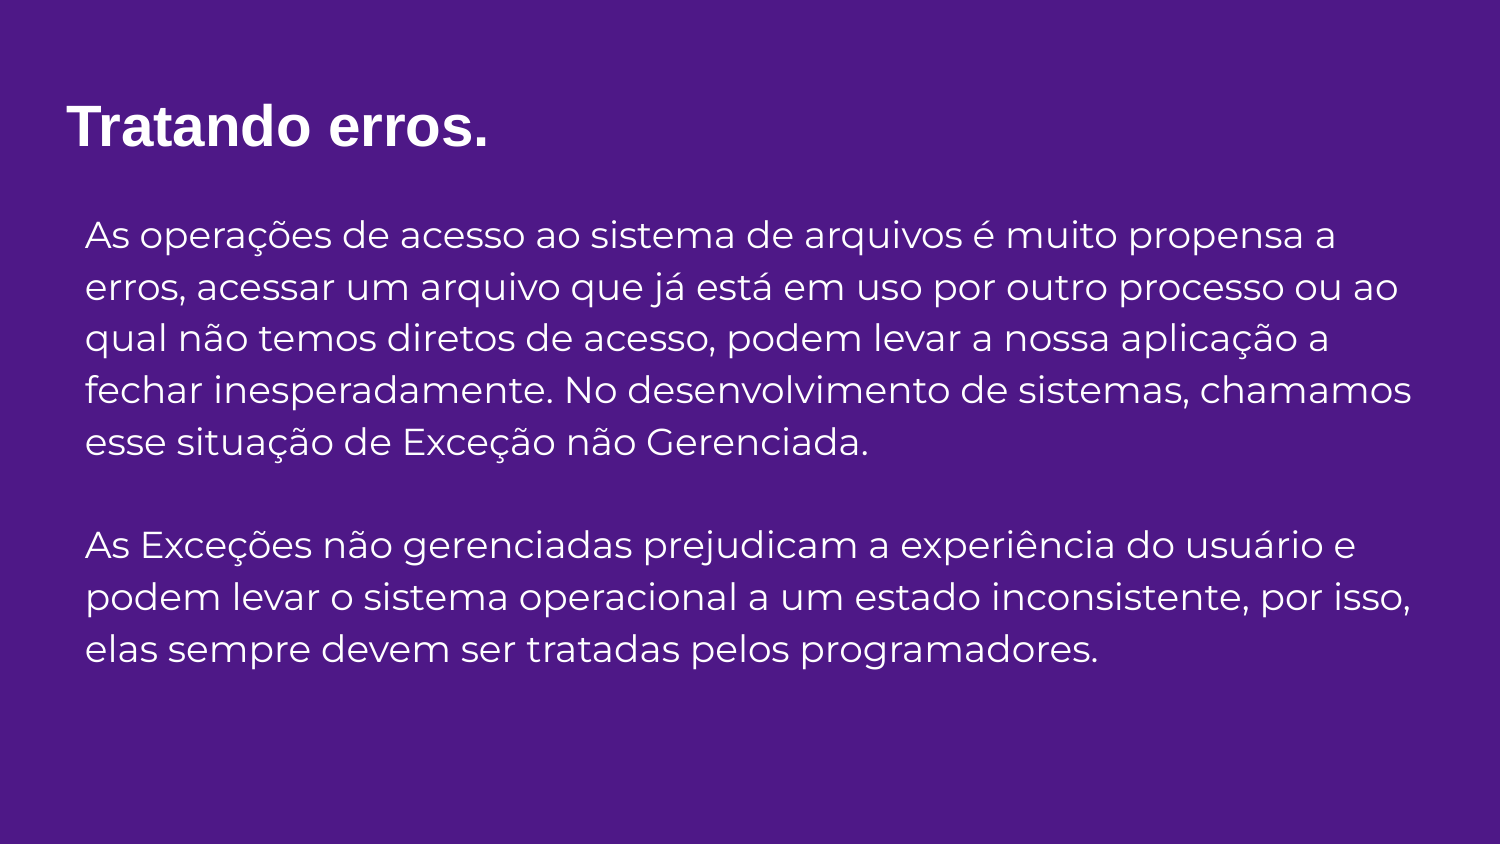

# Tratando erros.
As operações de acesso ao sistema de arquivos é muito propensa a erros, acessar um arquivo que já está em uso por outro processo ou ao qual não temos diretos de acesso, podem levar a nossa aplicação a fechar inesperadamente. No desenvolvimento de sistemas, chamamos esse situação de Exceção não Gerenciada.

As Exceções não gerenciadas prejudicam a experiência do usuário e podem levar o sistema operacional a um estado inconsistente, por isso, elas sempre devem ser tratadas pelos programadores.